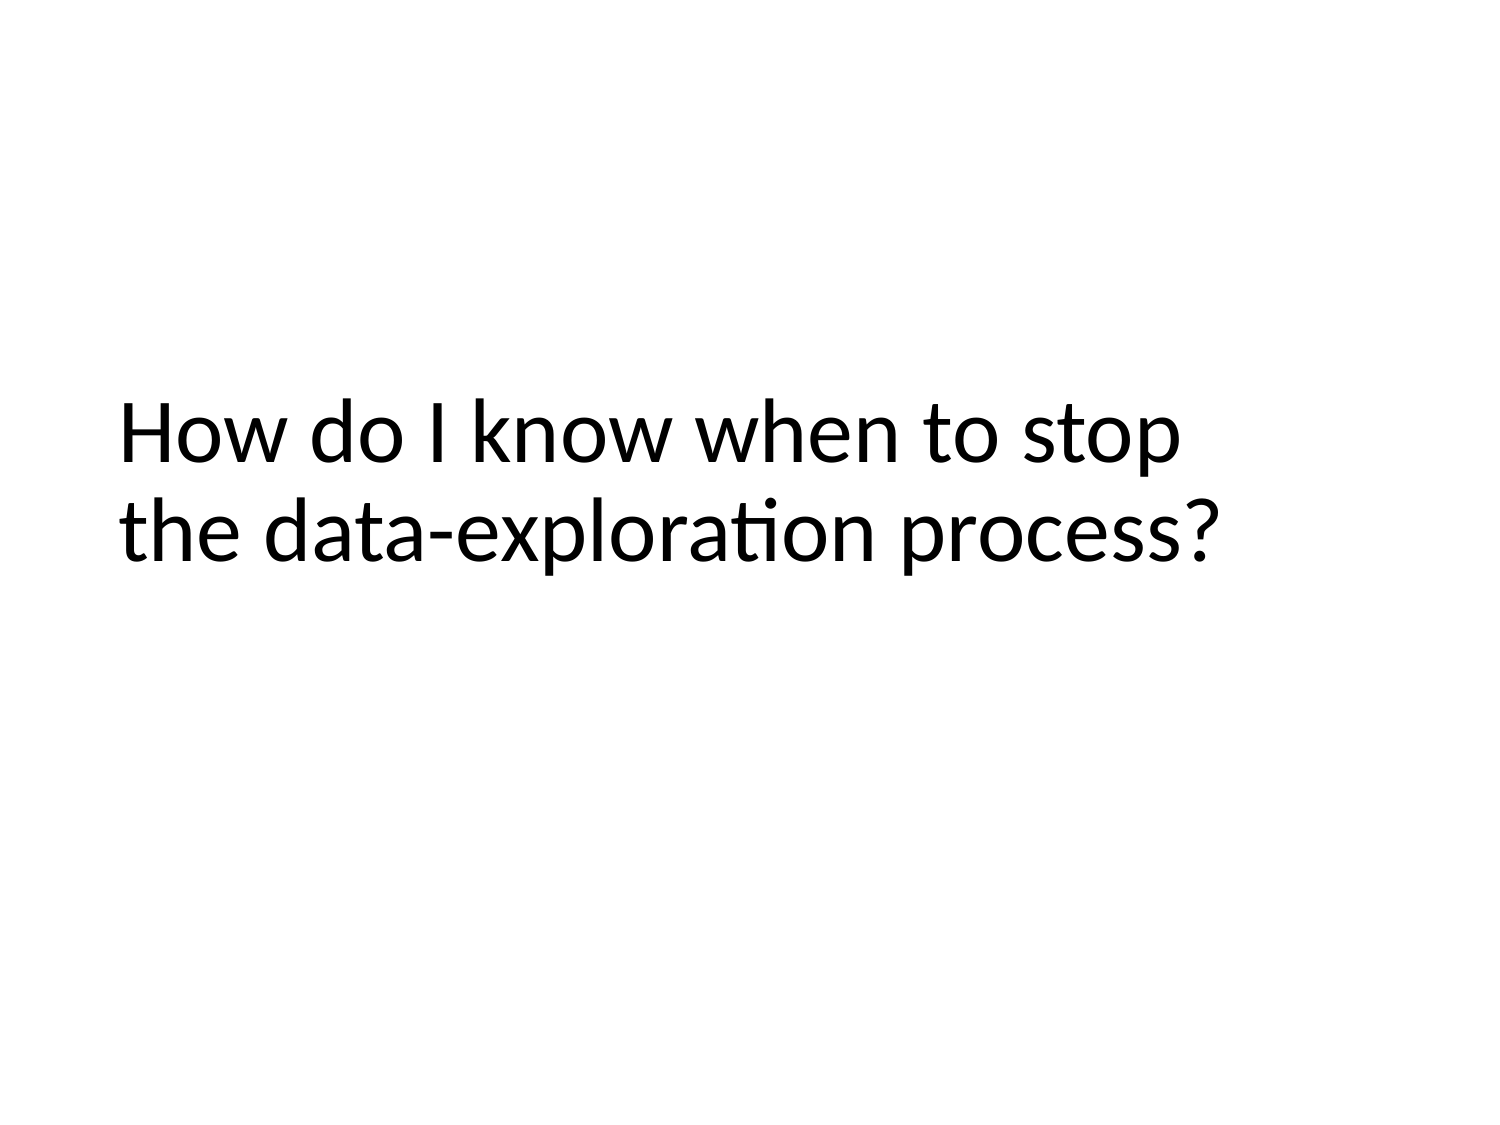

How do I know when to stop
the data-exploration process?